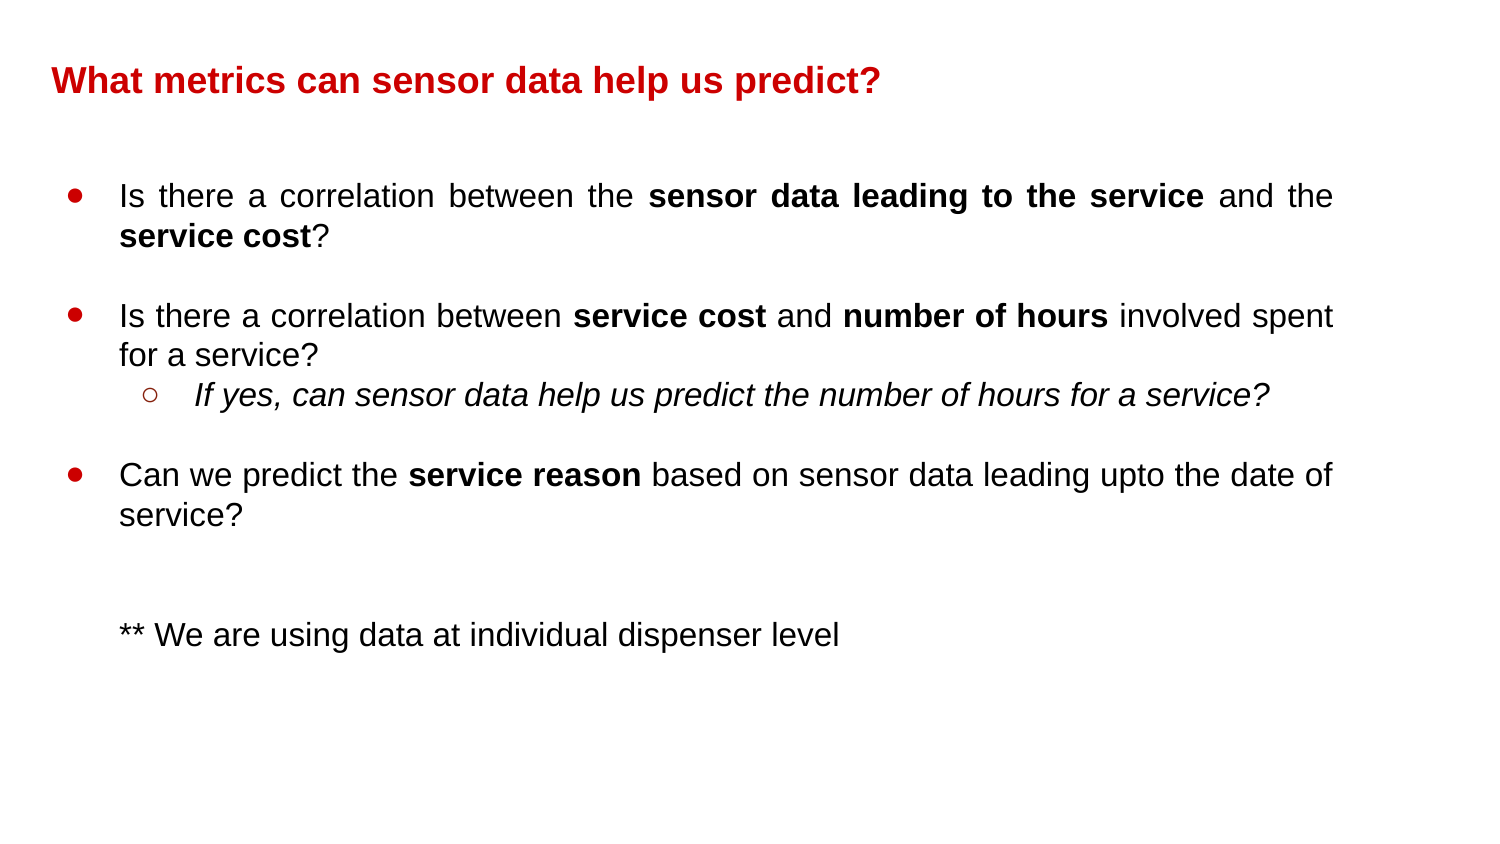

What metrics can sensor data help us predict?
Is there a correlation between the sensor data leading to the service and the service cost?

Is there a correlation between service cost and number of hours involved spent for a service?
If yes, can sensor data help us predict the number of hours for a service?

Can we predict the service reason based on sensor data leading upto the date of service?

** We are using data at individual dispenser level